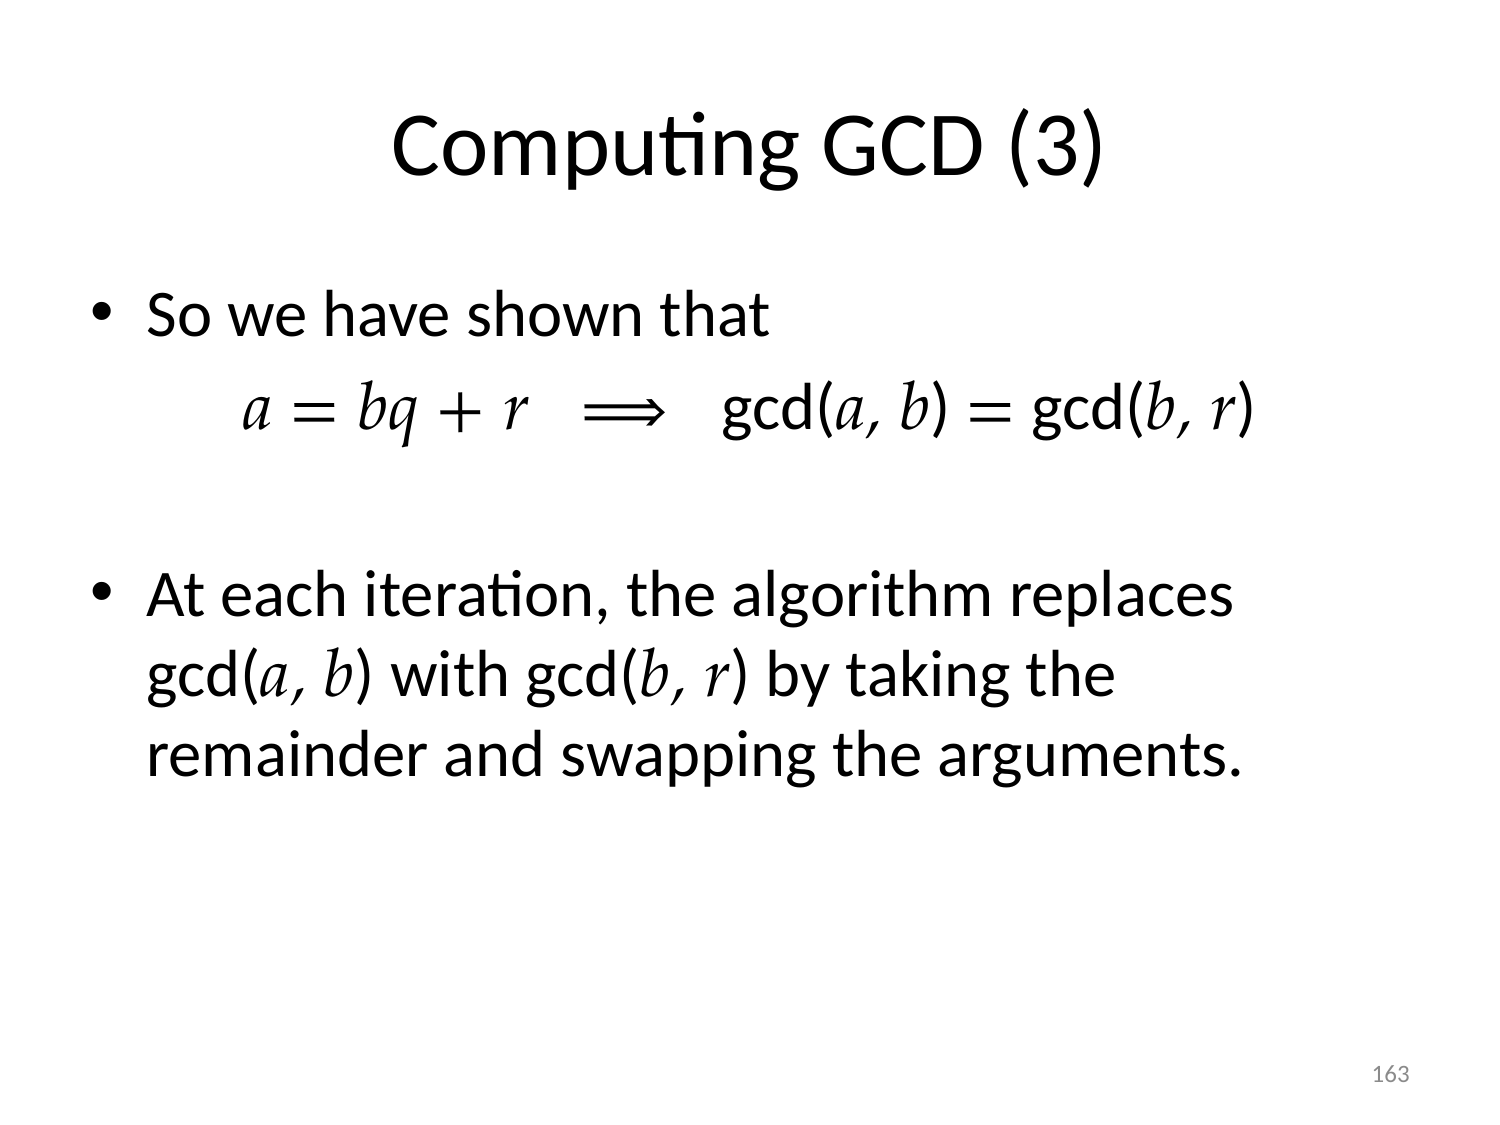

# Computing GCD (3)
So we have shown that
a = bq + r   ⟹   gcd(a, b) = gcd(b, r)

At each iteration, the algorithm replaces gcd(a, b) with gcd(b, r) by taking the remainder and swapping the arguments.
163